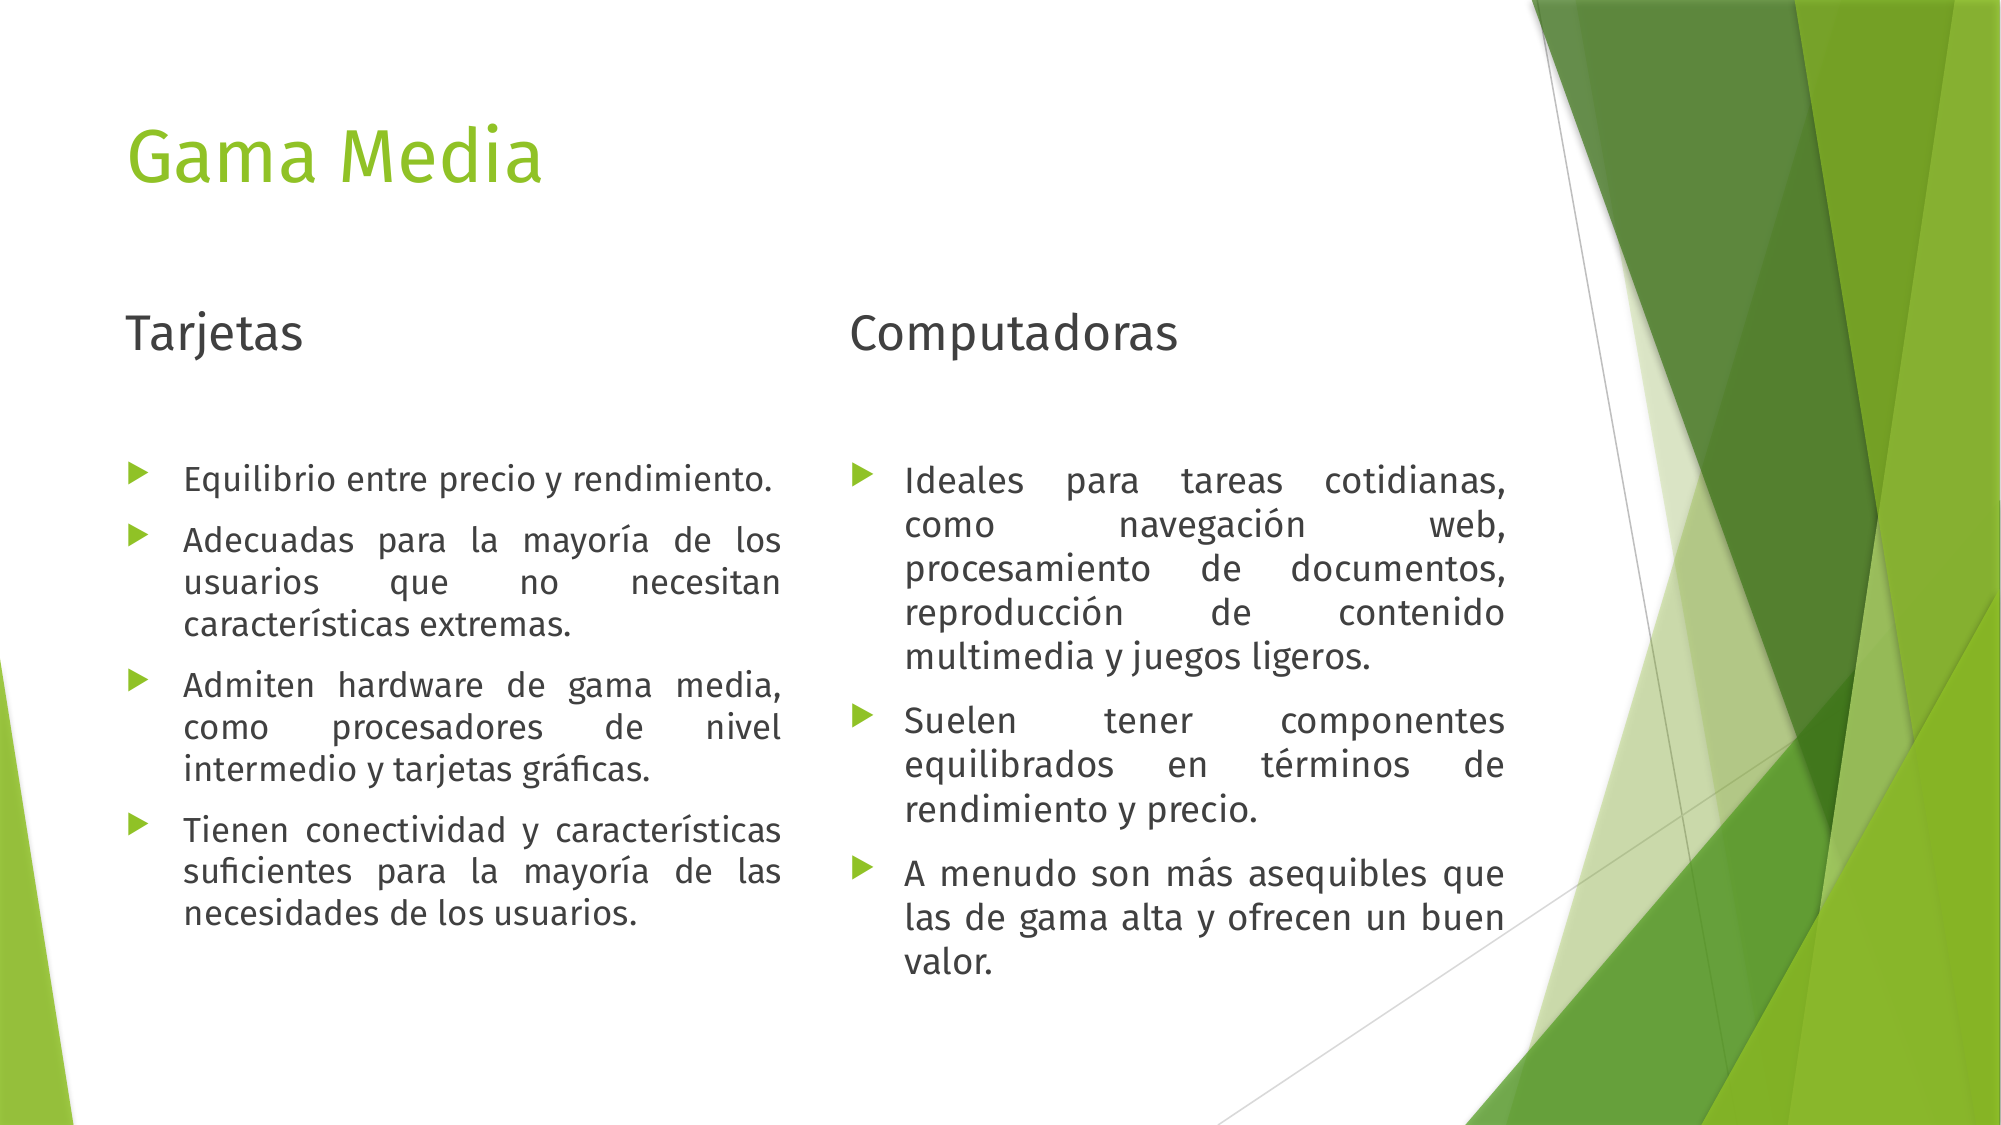

# Gama Media
Tarjetas

Computadoras

Equilibrio entre precio y rendimiento.
Adecuadas para la mayoría de los usuarios que no necesitan características extremas.
Admiten hardware de gama media, como procesadores de nivel intermedio y tarjetas gráficas.
Tienen conectividad y características suficientes para la mayoría de las necesidades de los usuarios.

Ideales para tareas cotidianas, como navegación web, procesamiento de documentos, reproducción de contenido multimedia y juegos ligeros.
Suelen tener componentes equilibrados en términos de rendimiento y precio.
A menudo son más asequibles que las de gama alta y ofrecen un buen valor.